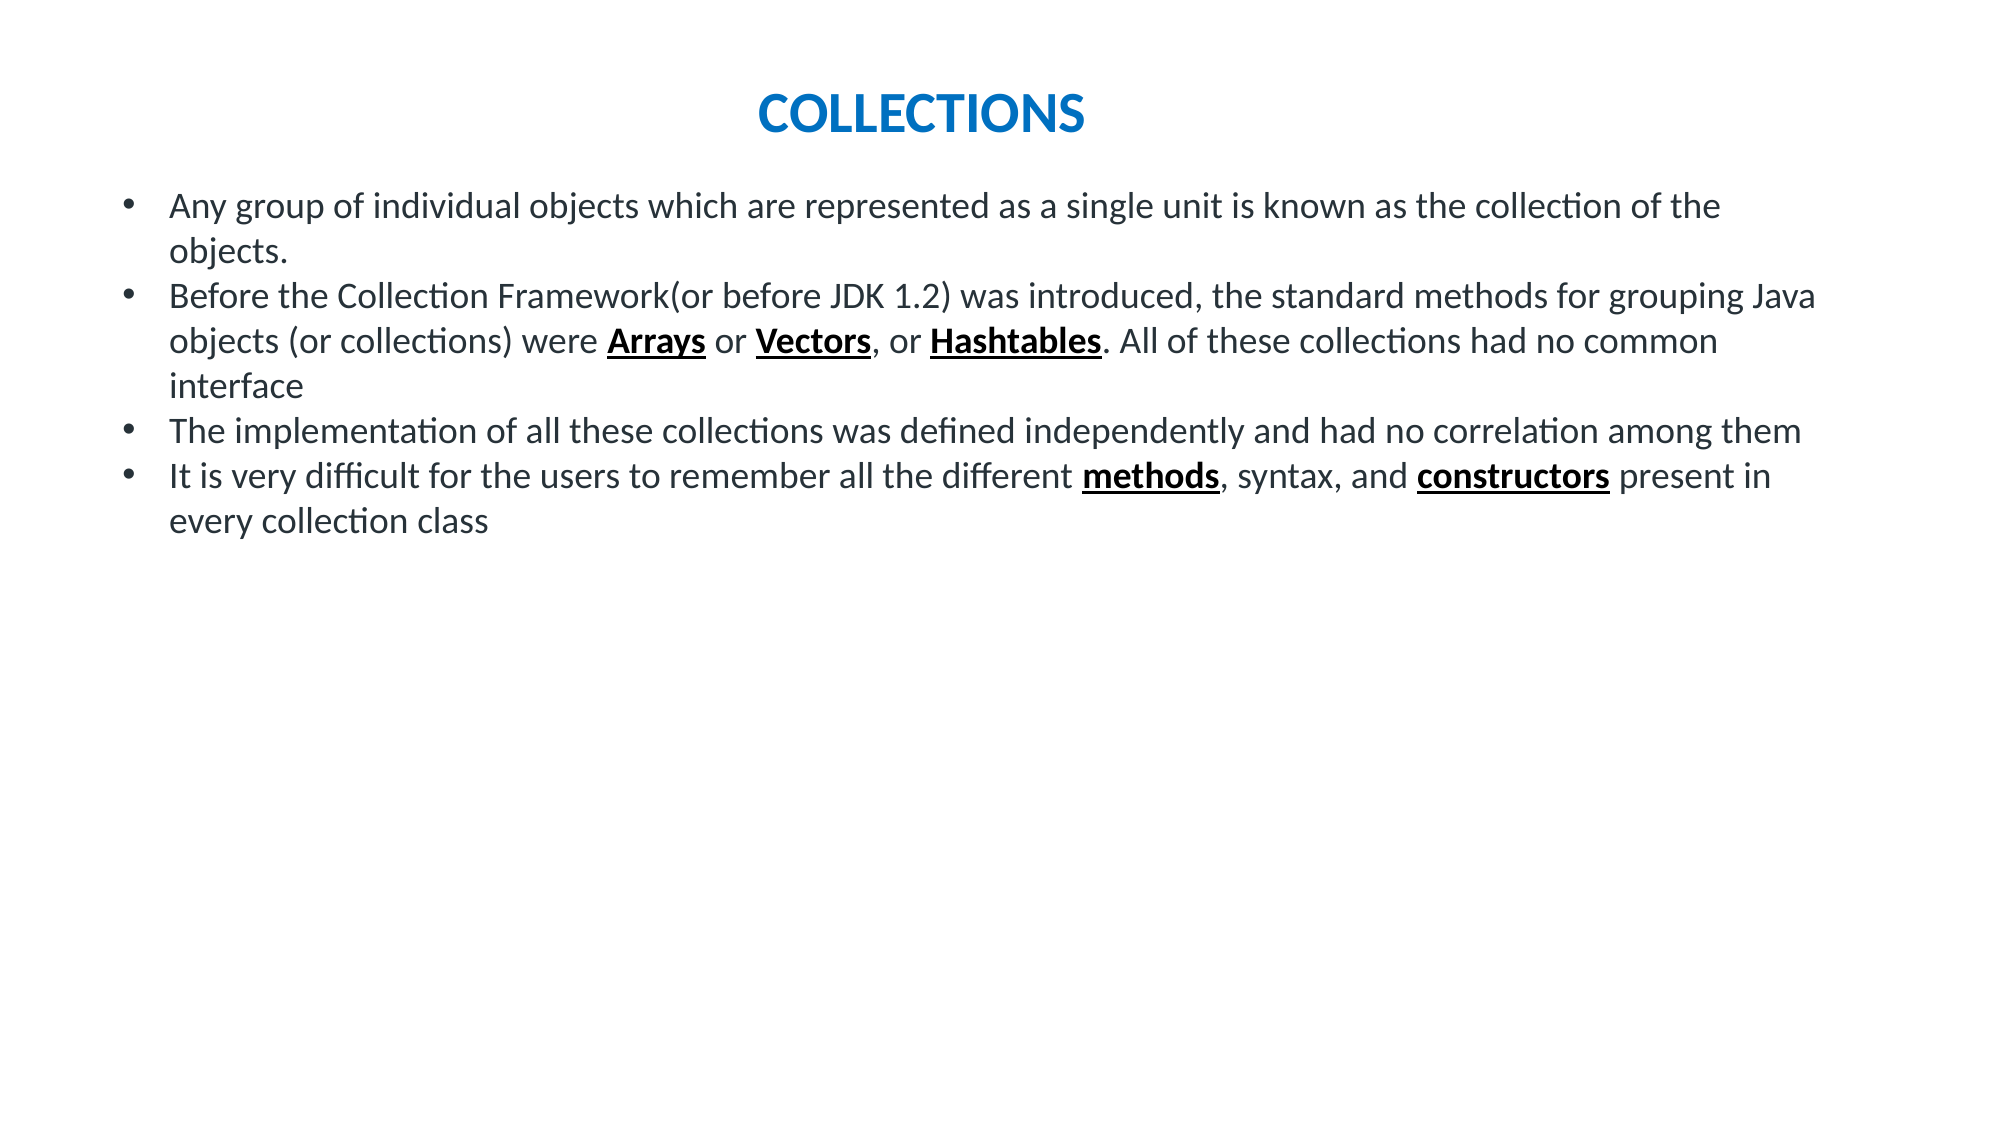

COLLECTIONS
Any group of individual objects which are represented as a single unit is known as the collection of the objects.
Before the Collection Framework(or before JDK 1.2) was introduced, the standard methods for grouping Java objects (or collections) were Arrays or Vectors, or Hashtables. All of these collections had no common interface
The implementation of all these collections was defined independently and had no correlation among them
It is very difficult for the users to remember all the different methods, syntax, and constructors present in every collection class